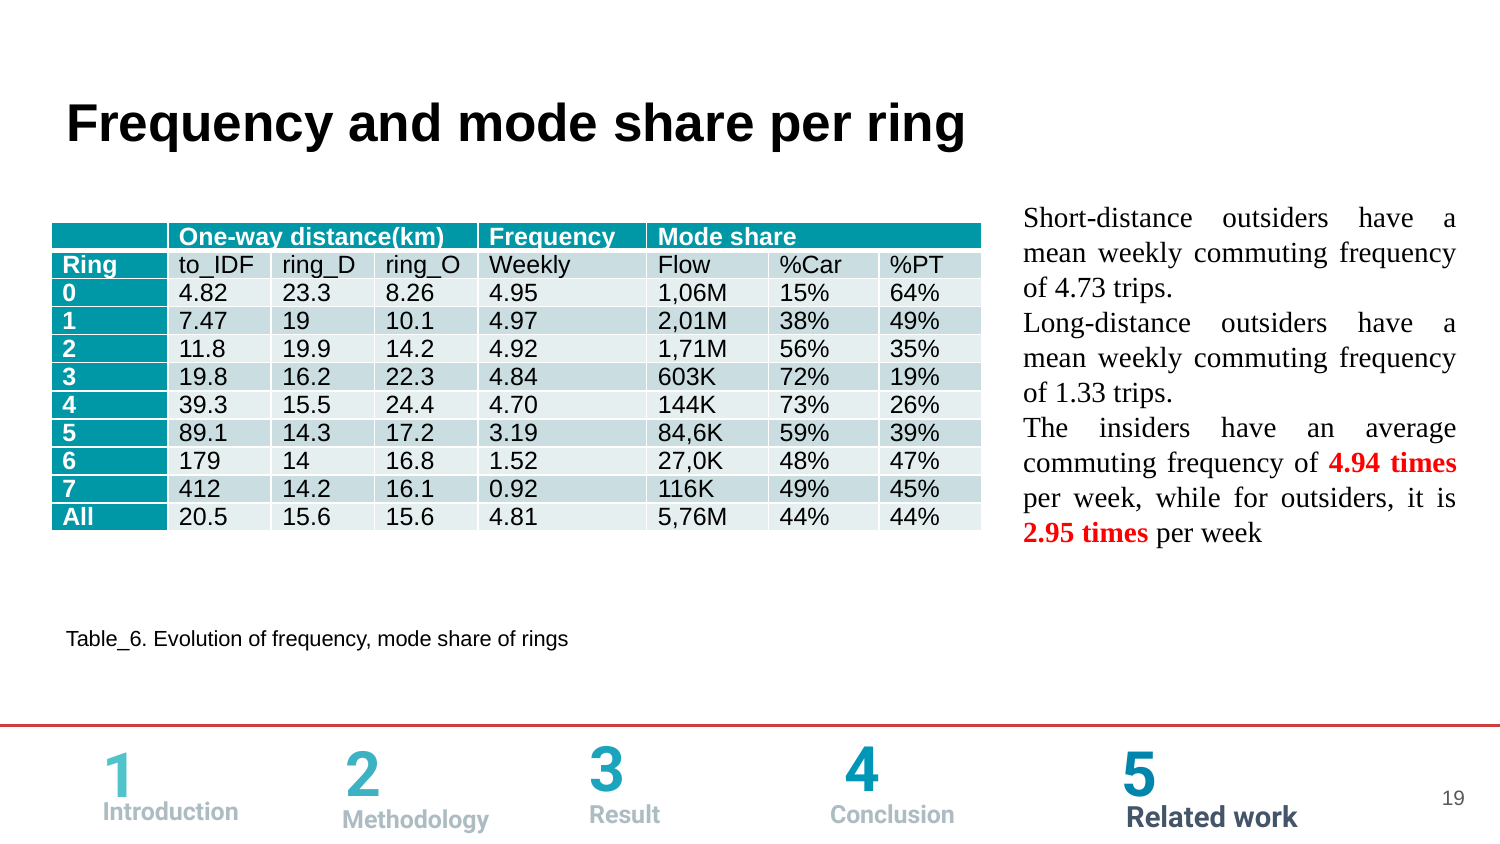

# Frequency and mode share per ring
Short-distance outsiders have a mean weekly commuting frequency of 4.73 trips.
Long-distance outsiders have a mean weekly commuting frequency of 1.33 trips.
The insiders have an average commuting frequency of 4.94 times per week, while for outsiders, it is 2.95 times per week
|  | One-way distance(km) |  |  | Frequency | Mode share |  |  |
| --- | --- | --- | --- | --- | --- | --- | --- |
| Ring | to\_IDF | ring\_D | ring\_O | Weekly | Flow | %Car | %PT |
| 0 | 4.82 | 23.3 | 8.26 | 4.95 | 1,06M | 15% | 64% |
| 1 | 7.47 | 19 | 10.1 | 4.97 | 2,01M | 38% | 49% |
| 2 | 11.8 | 19.9 | 14.2 | 4.92 | 1,71M | 56% | 35% |
| 3 | 19.8 | 16.2 | 22.3 | 4.84 | 603K | 72% | 19% |
| 4 | 39.3 | 15.5 | 24.4 | 4.70 | 144K | 73% | 26% |
| 5 | 89.1 | 14.3 | 17.2 | 3.19 | 84,6K | 59% | 39% |
| 6 | 179 | 14 | 16.8 | 1.52 | 27,0K | 48% | 47% |
| 7 | 412 | 14.2 | 16.1 | 0.92 | 116K | 49% | 45% |
| All | 20.5 | 15.6 | 15.6 | 4.81 | 5,76M | 44% | 44% |
Table_6. Evolution of frequency, mode share of rings
3
4
2
5
1
Introduction
Result
Conclusion
Related work
Methodology
19